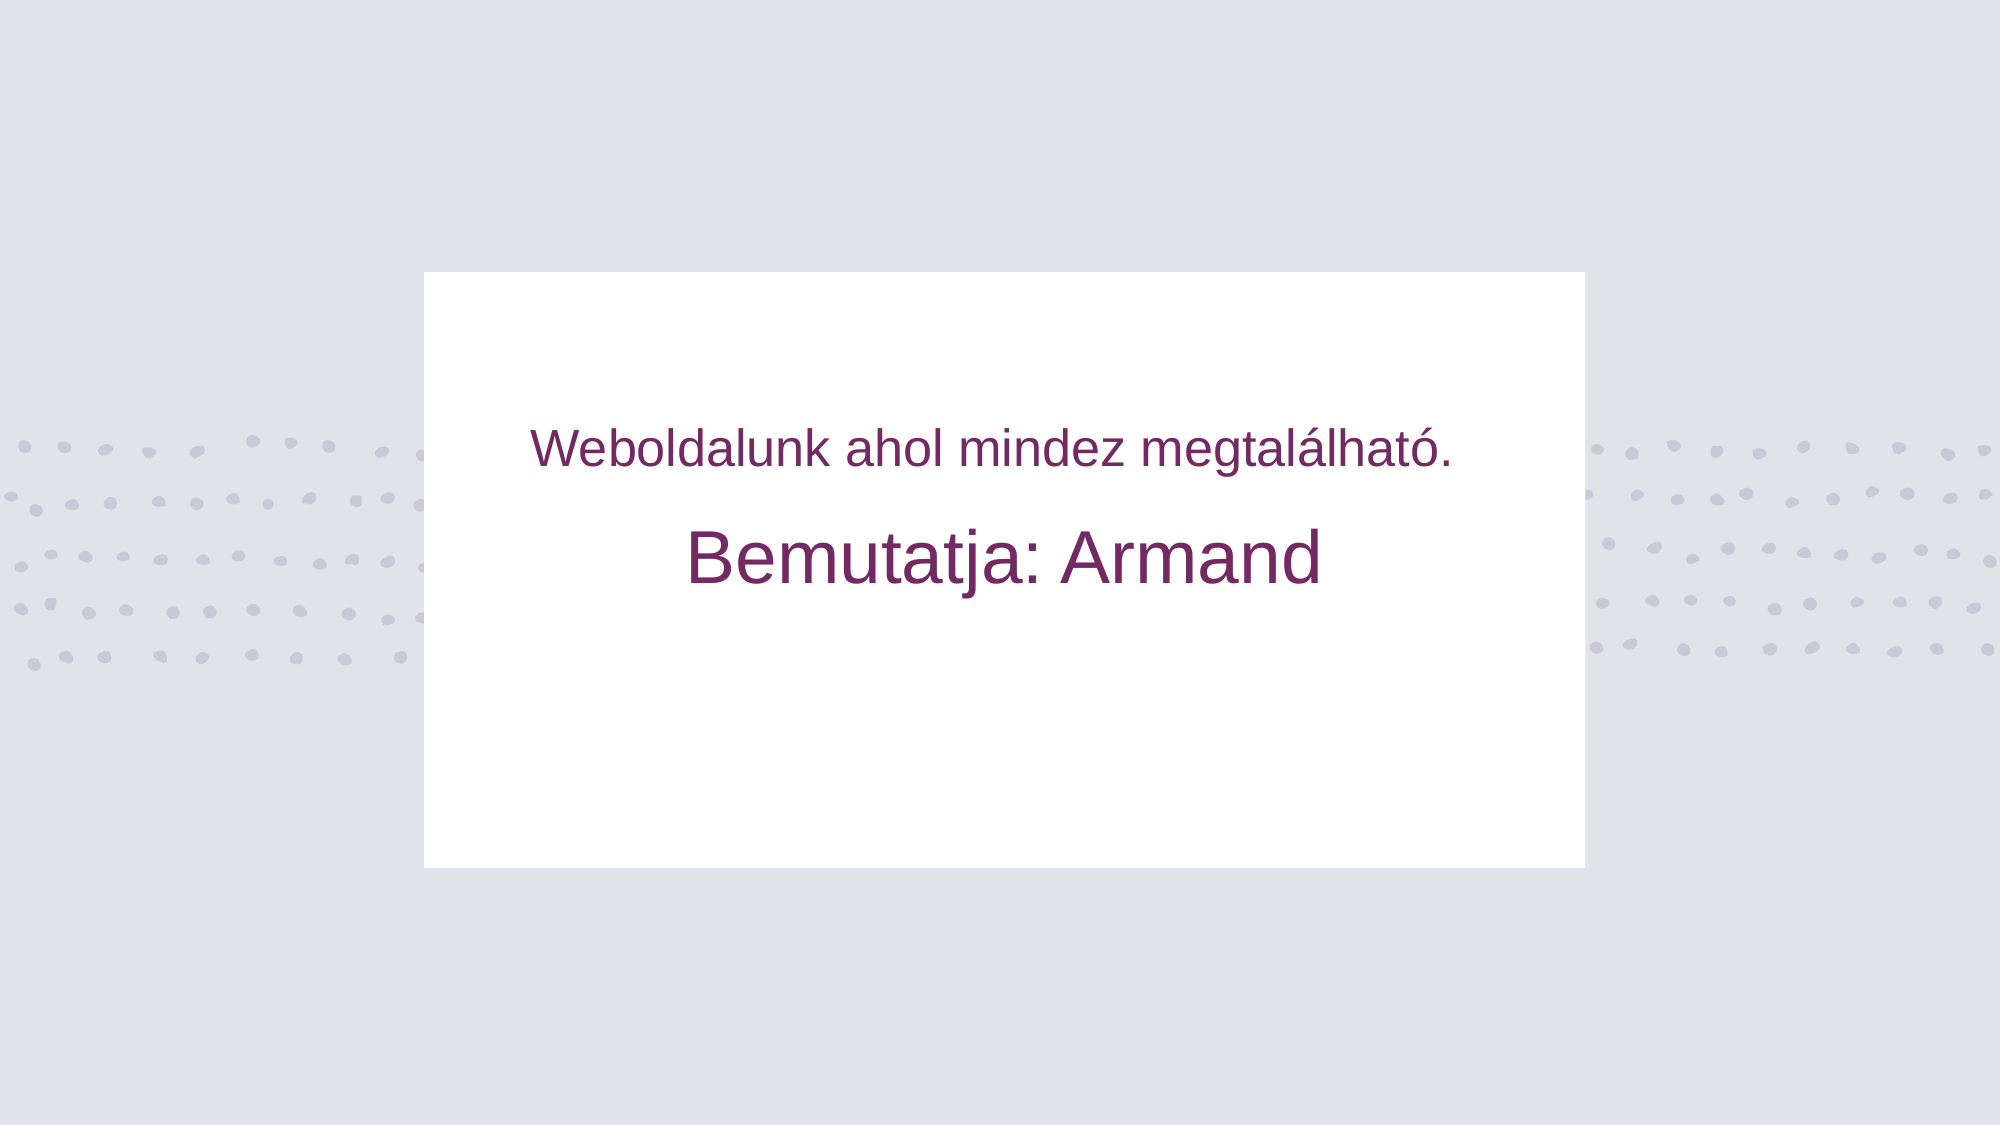

# Weboldalunk ahol mindez megtalálható.

Bemutatja: Armand